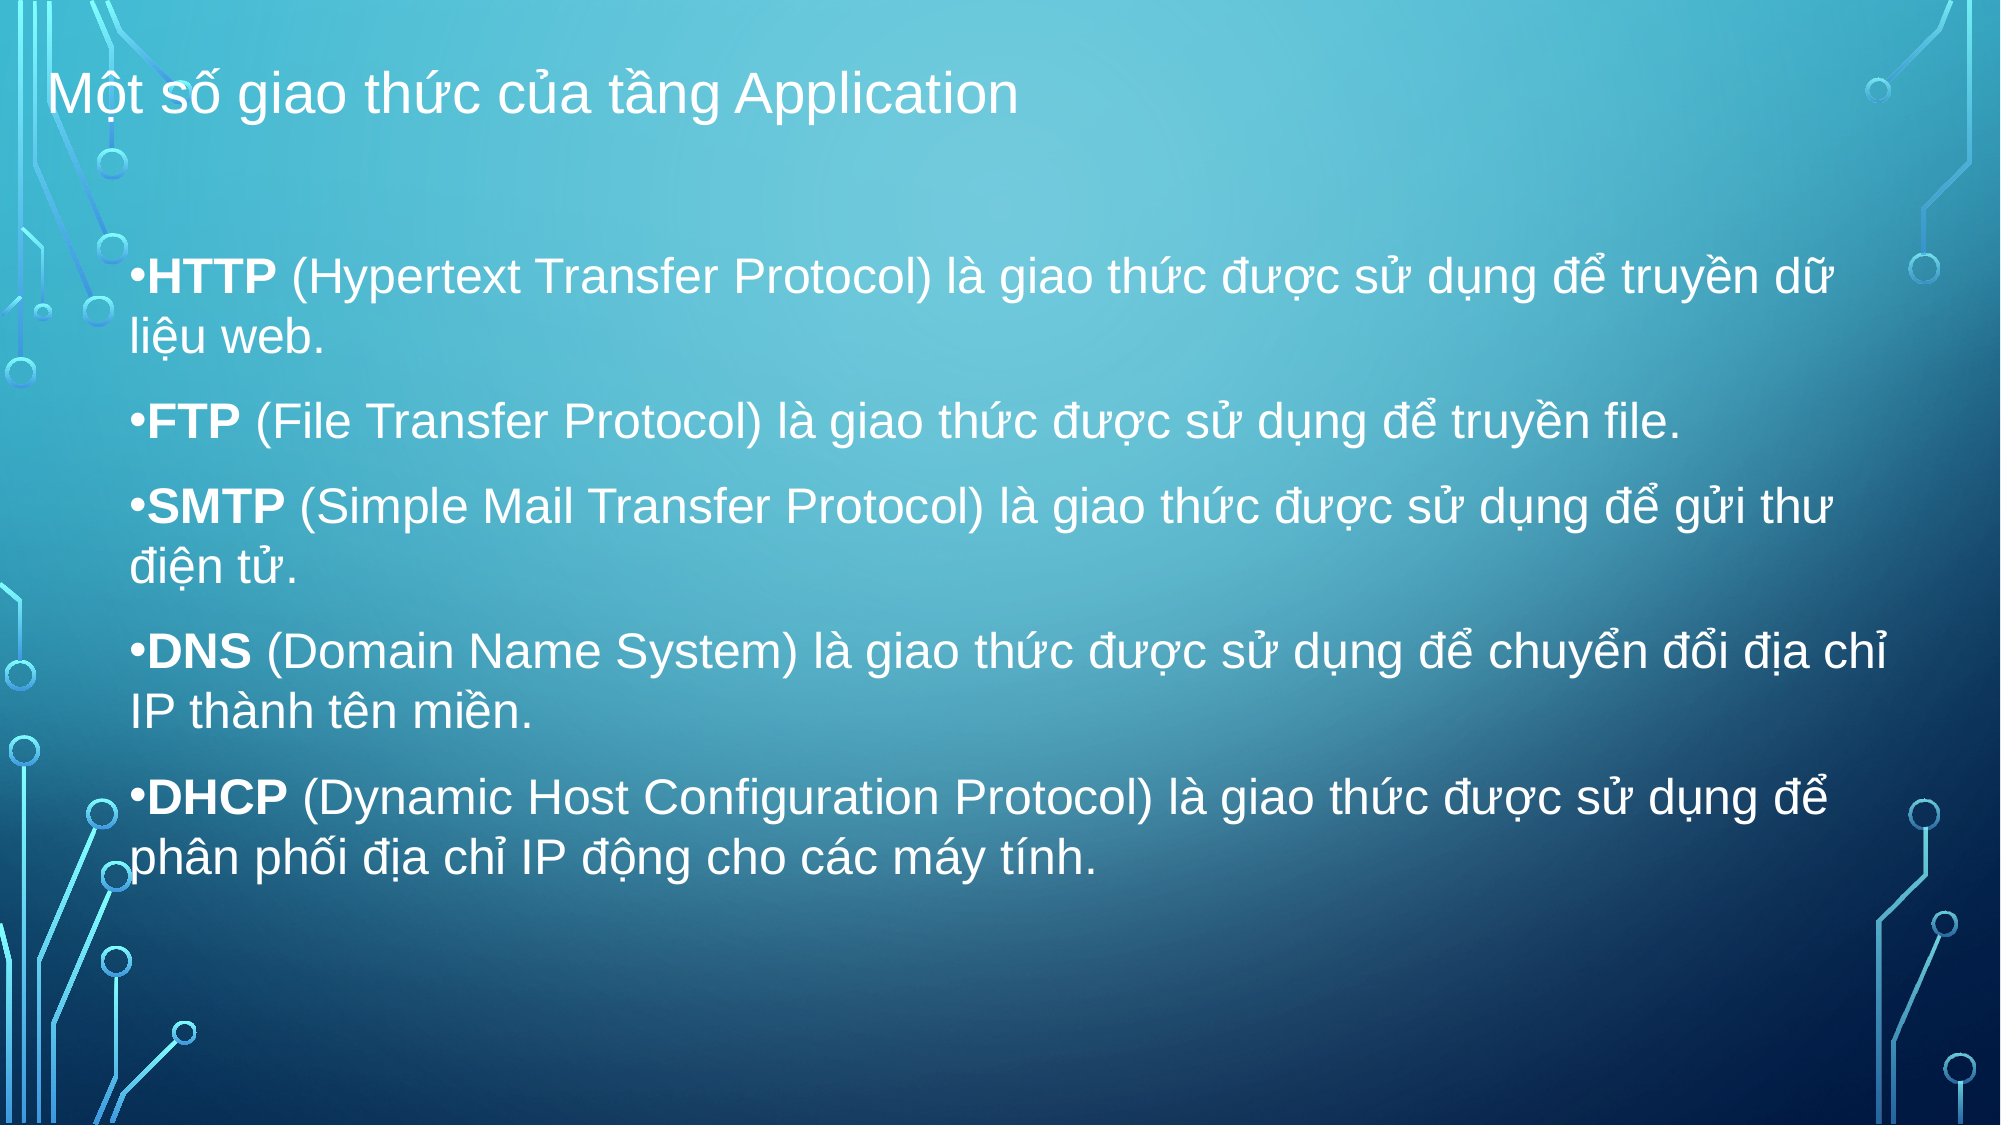

Một số giao thức của tầng Application
HTTP (Hypertext Transfer Protocol) là giao thức được sử dụng để truyền dữ liệu web.
FTP (File Transfer Protocol) là giao thức được sử dụng để truyền file.
SMTP (Simple Mail Transfer Protocol) là giao thức được sử dụng để gửi thư điện tử.
DNS (Domain Name System) là giao thức được sử dụng để chuyển đổi địa chỉ IP thành tên miền.
DHCP (Dynamic Host Configuration Protocol) là giao thức được sử dụng để phân phối địa chỉ IP động cho các máy tính.